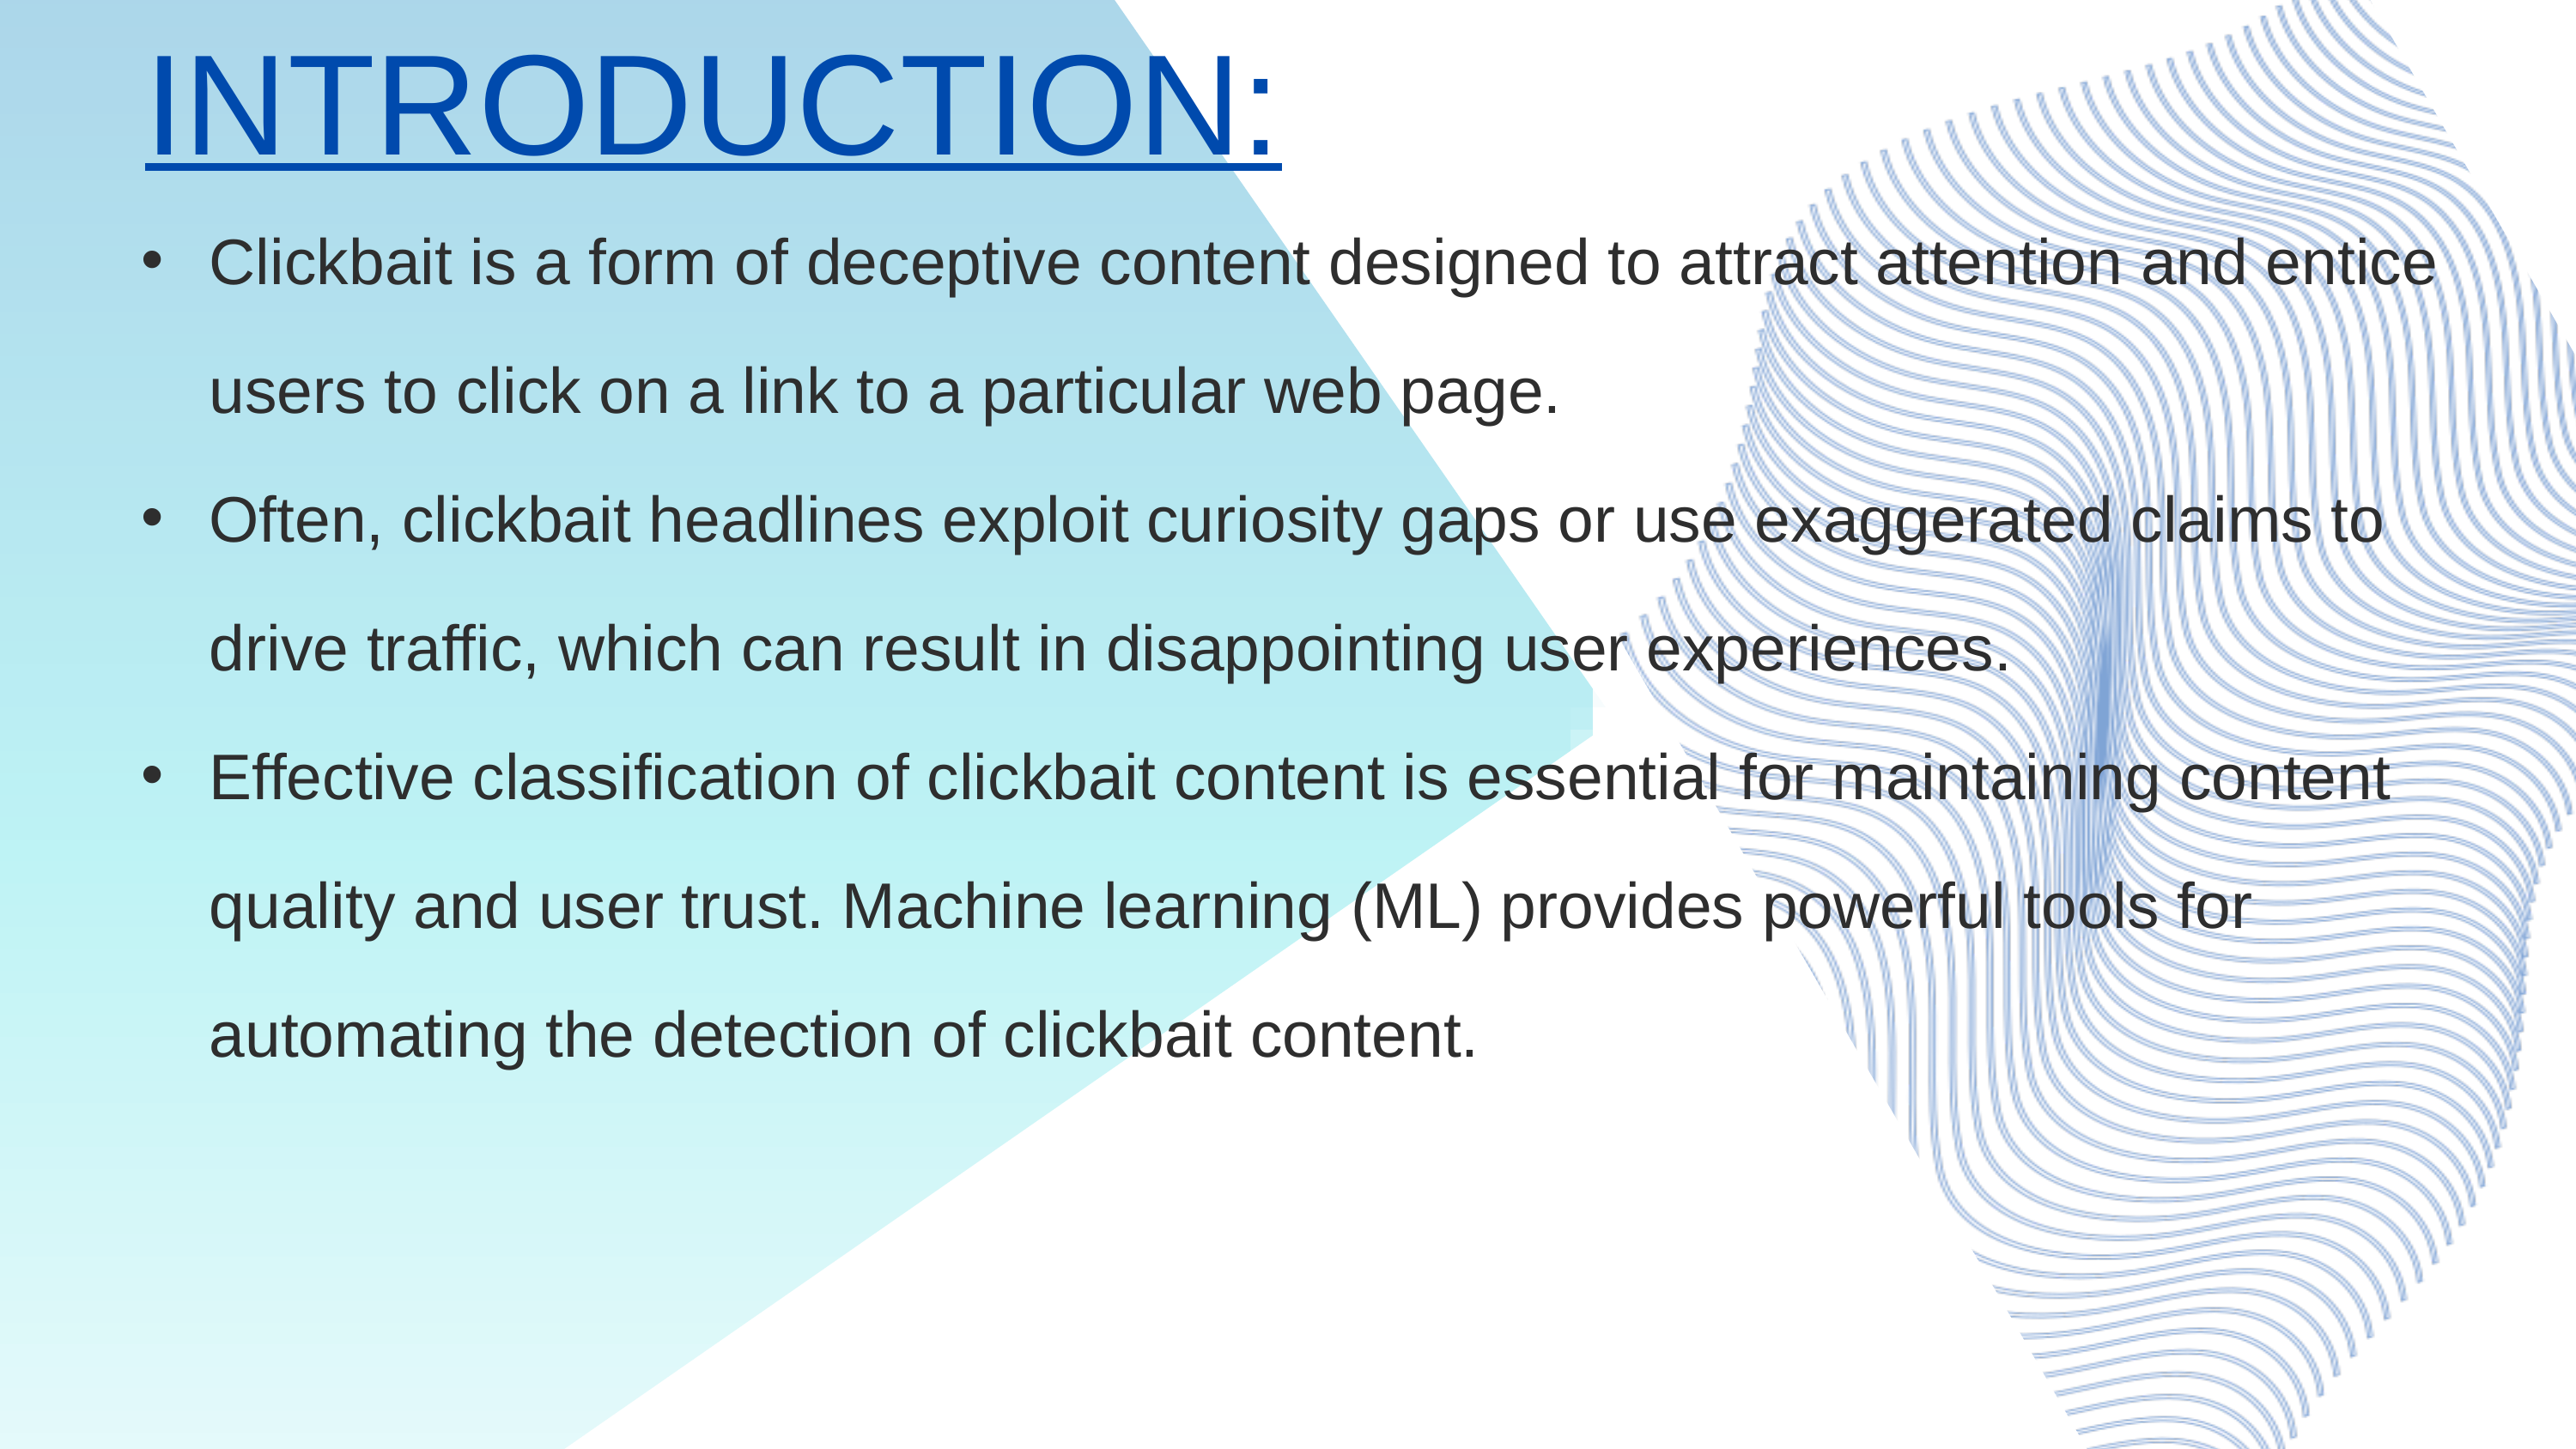

INTRODUCTION:
Clickbait is a form of deceptive content designed to attract attention and entice users to click on a link to a particular web page.
Often, clickbait headlines exploit curiosity gaps or use exaggerated claims to drive traffic, which can result in disappointing user experiences.
Effective classification of clickbait content is essential for maintaining content quality and user trust. Machine learning (ML) provides powerful tools for automating the detection of clickbait content.